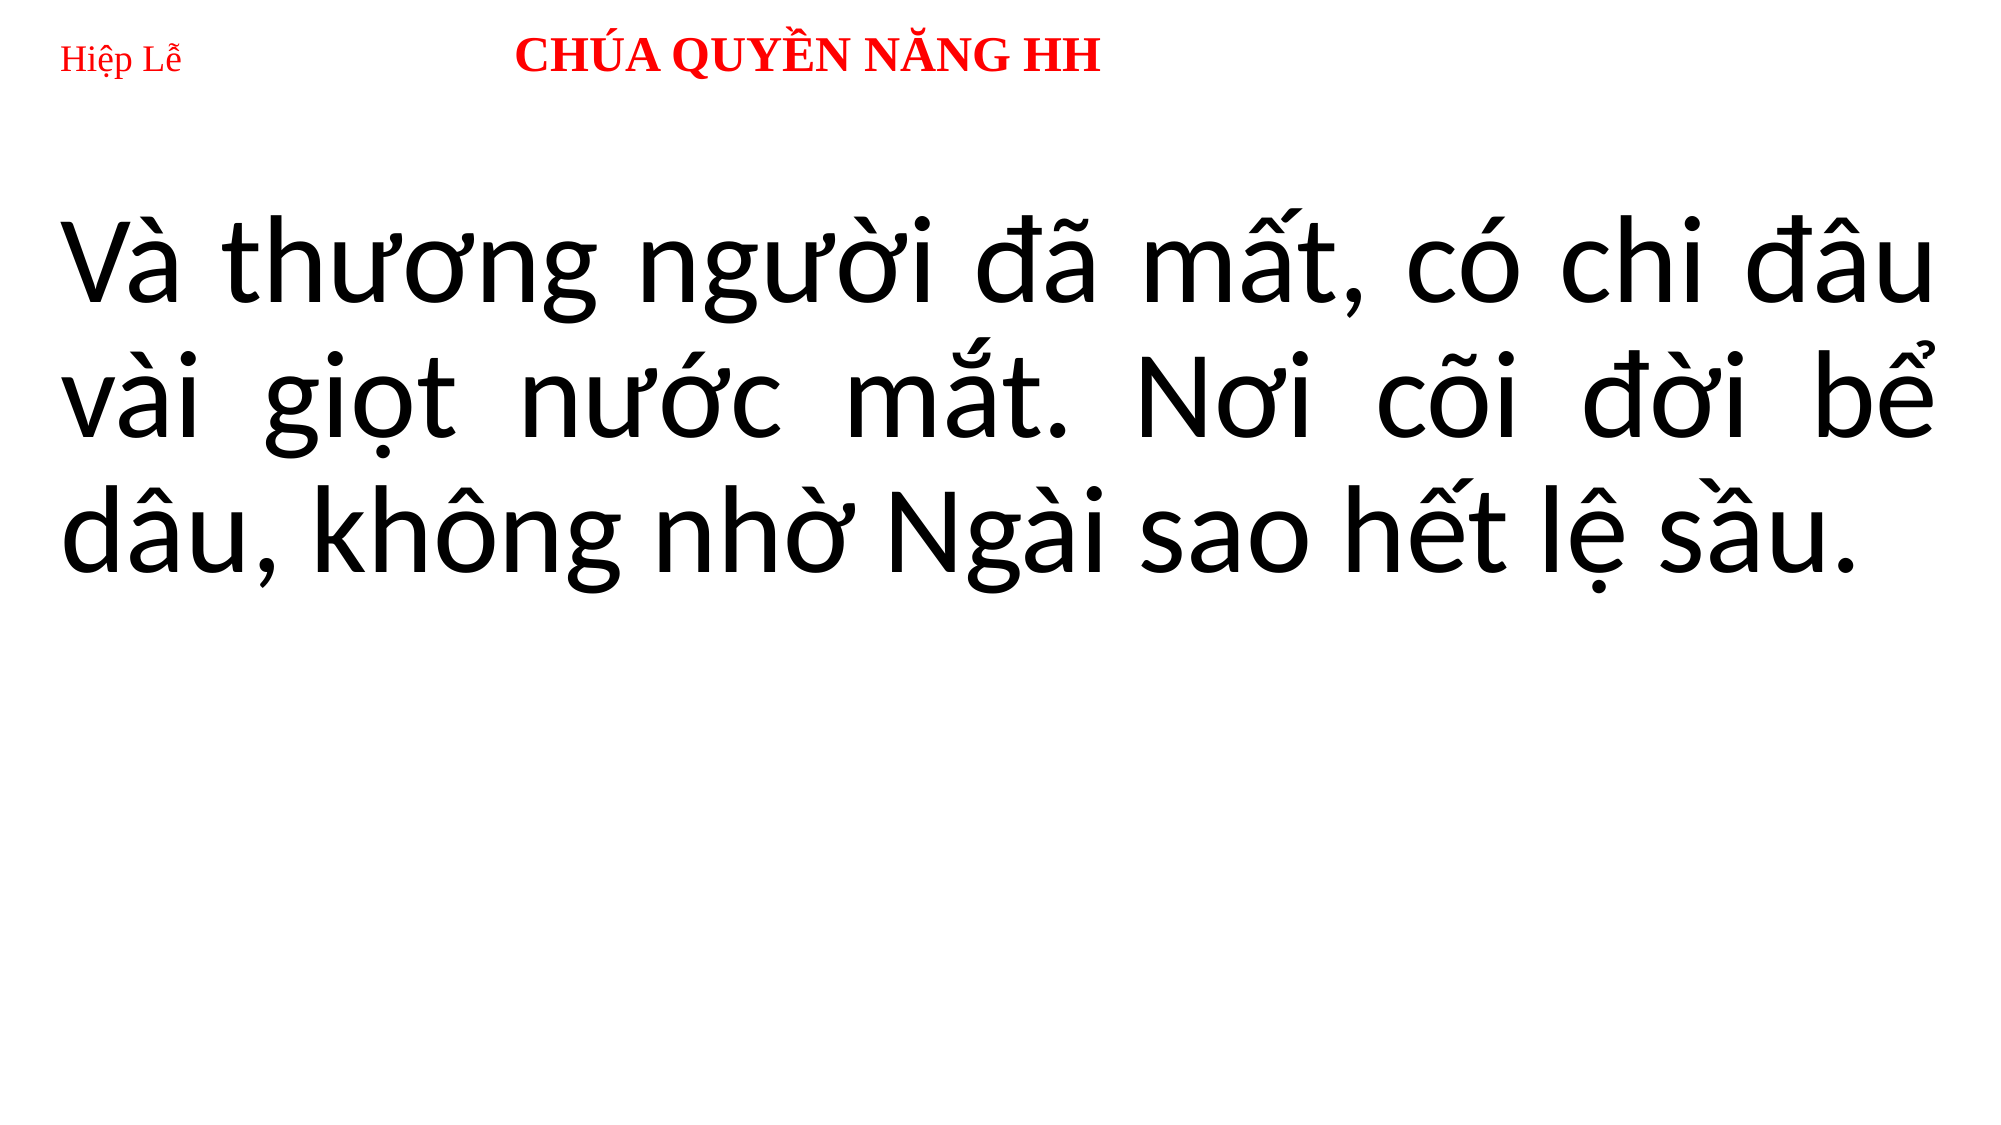

# Hiệp Lễ                                   CHÚA QUYỀN NĂNG HH
Và thương người đã mất, có chi đâu vài giọt nước mắt. Nơi cõi đời bể dâu, không nhờ Ngài sao hết lệ sầu.